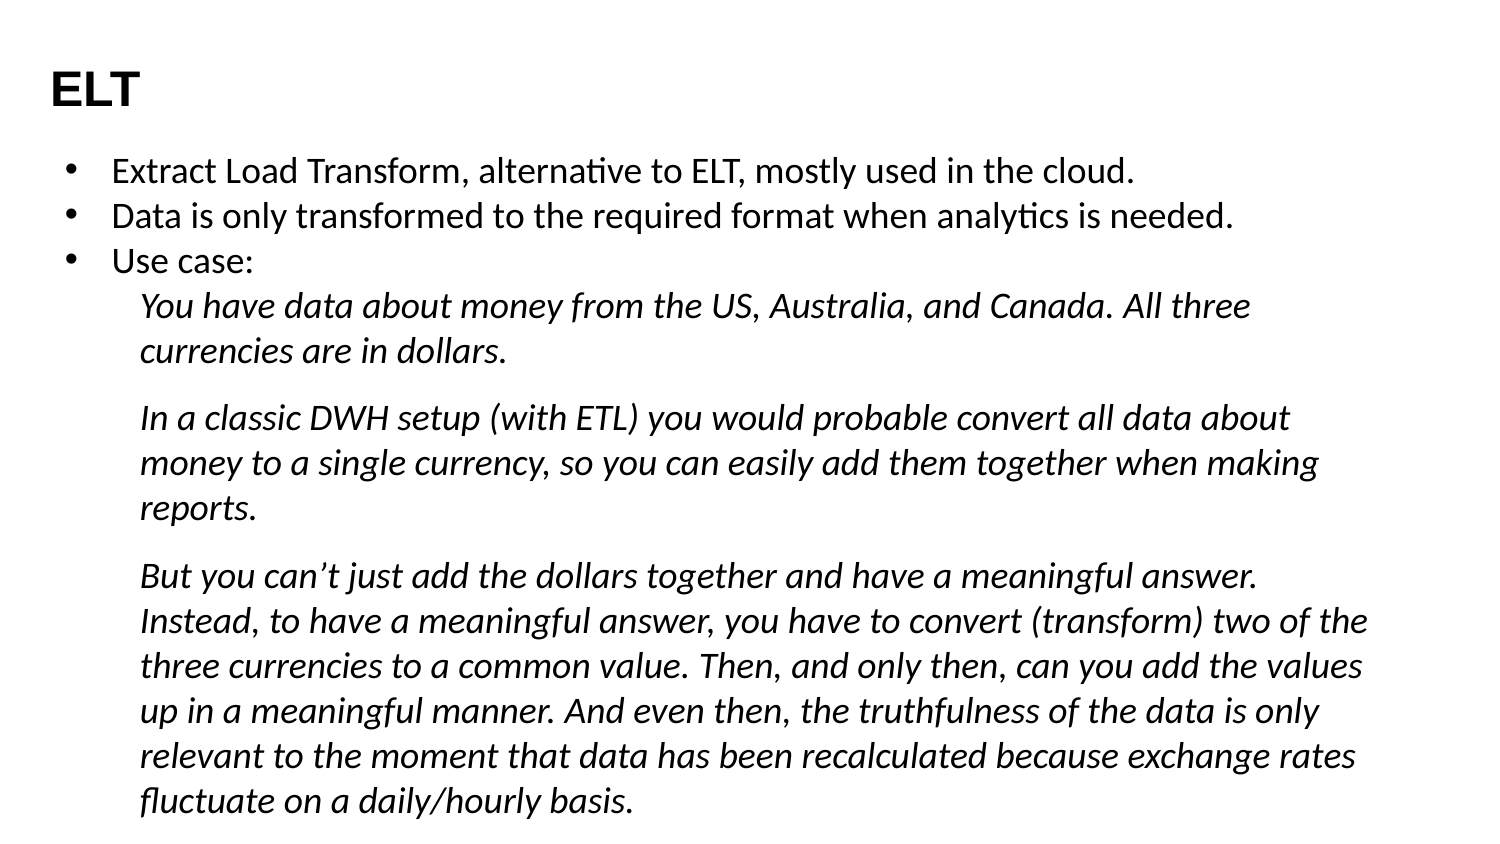

# ELT
Extract Load Transform, alternative to ELT, mostly used in the cloud.
Data is only transformed to the required format when analytics is needed.
Use case:
You have data about money from the US, Australia, and Canada. All three currencies are in dollars.

In a classic DWH setup (with ETL) you would probable convert all data about money to a single currency, so you can easily add them together when making reports.

But you can’t just add the dollars together and have a meaningful answer. Instead, to have a meaningful answer, you have to convert (transform) two of the three currencies to a common value. Then, and only then, can you add the values up in a meaningful manner. And even then, the truthfulness of the data is only relevant to the moment that data has been recalculated because exchange rates fluctuate on a daily/hourly basis.